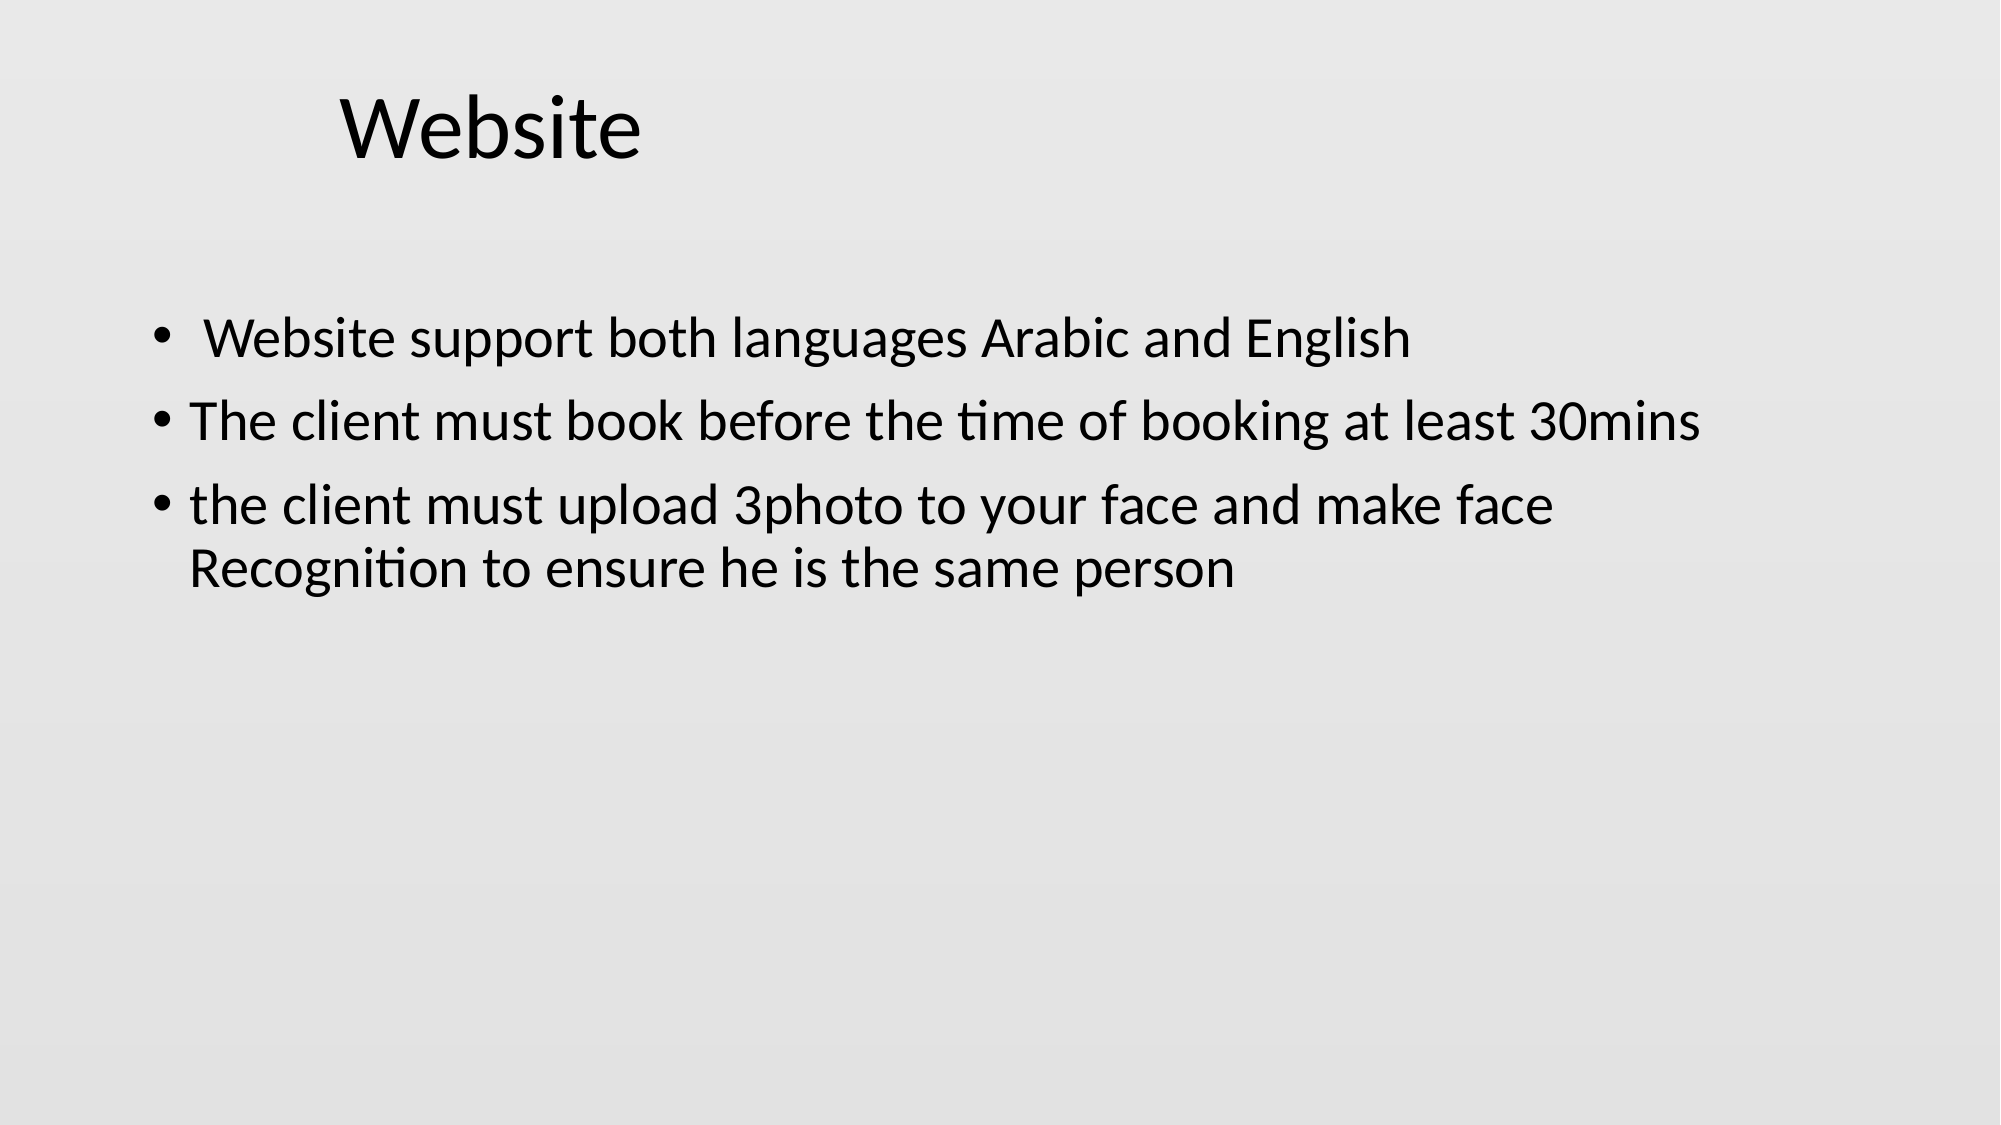

# Website
 Website support both languages Arabic and English
The client must book before the time of booking at least 30mins
the client must upload 3photo to your face and make face Recognition to ensure he is the same person